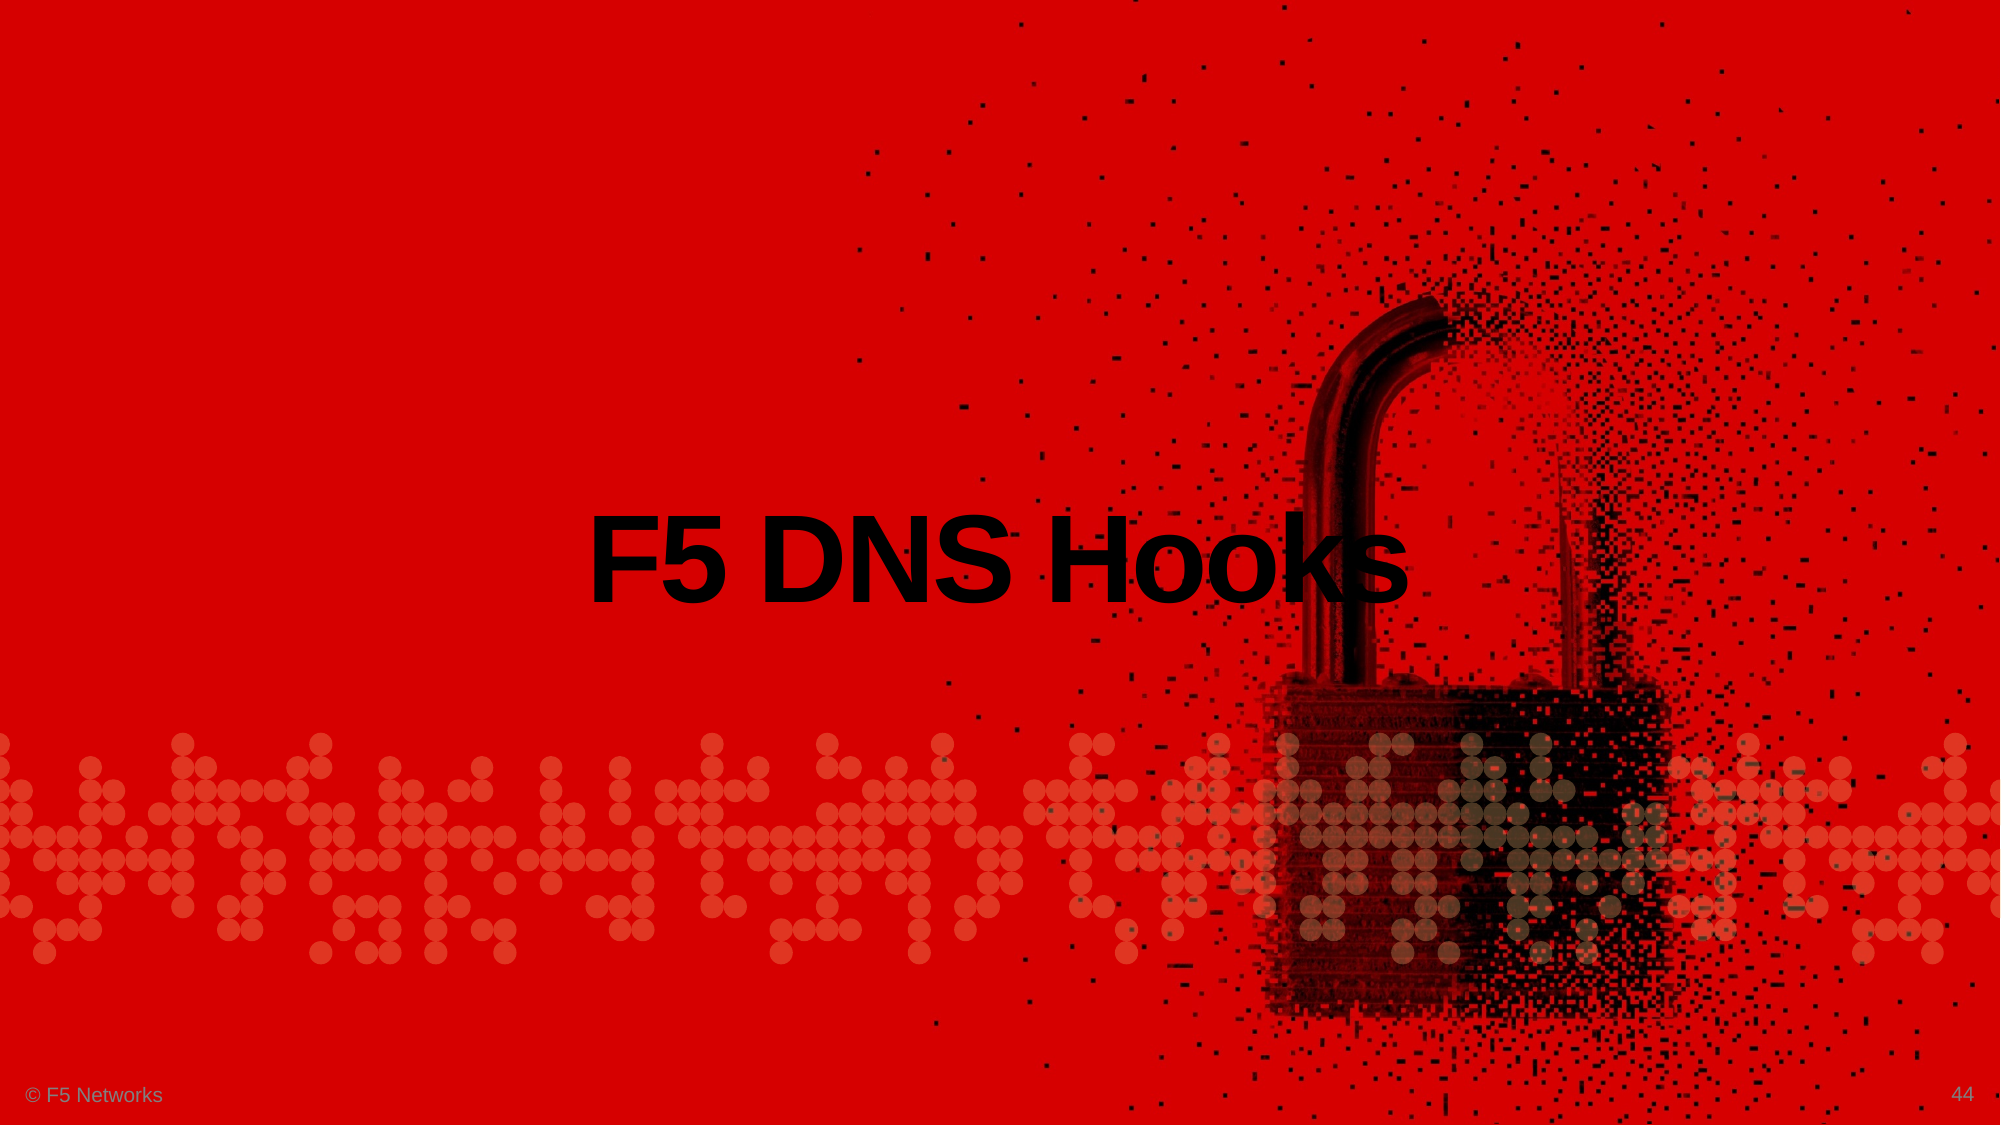

# F5 DNS Hooks
44
© F5 Networks